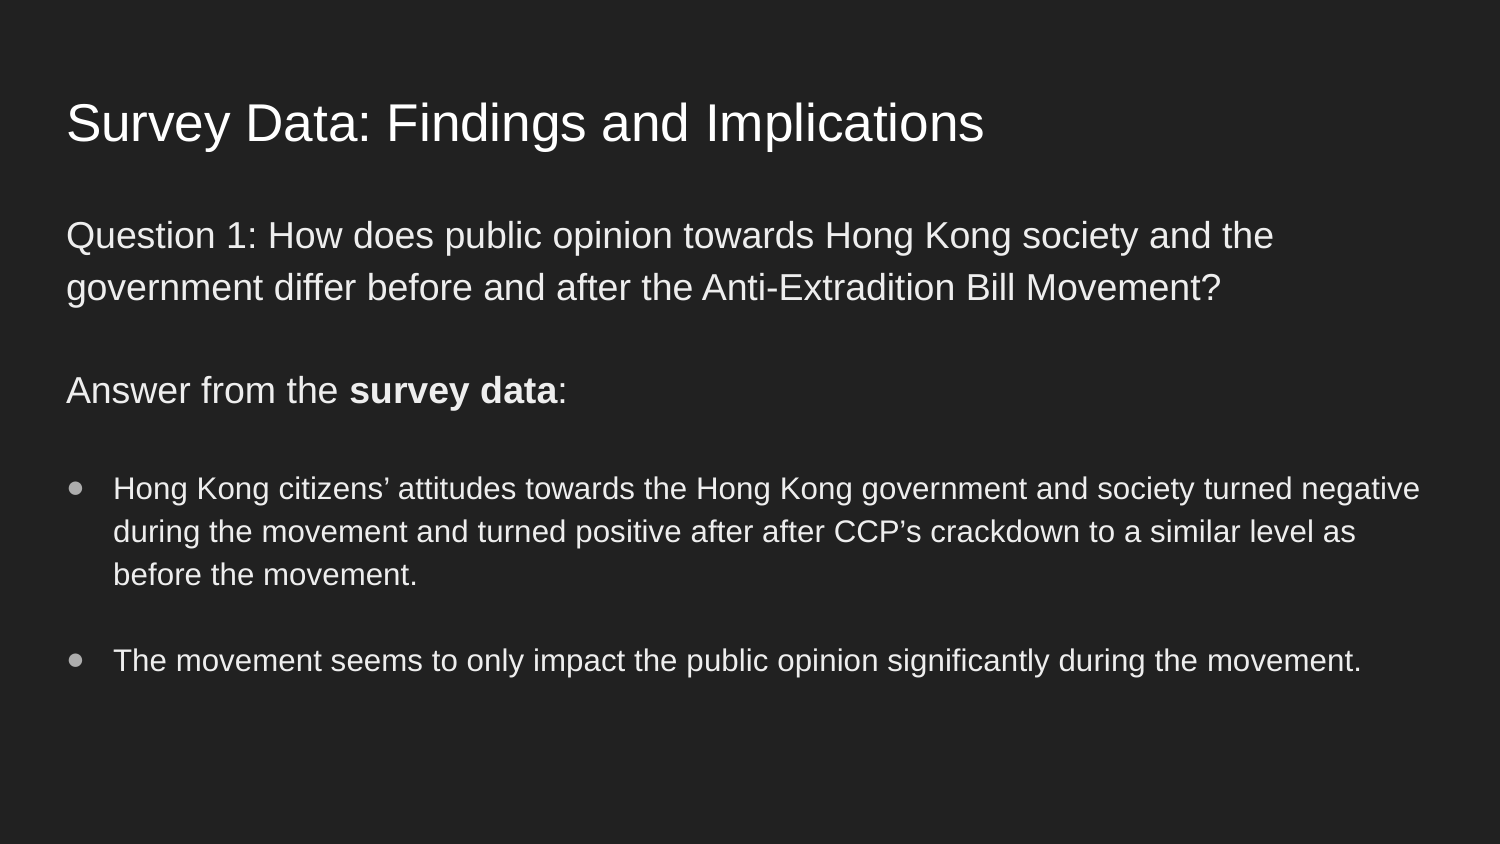

# Survey Data: Findings and Implications
Question 1: How does public opinion towards Hong Kong society and the government differ before and after the Anti-Extradition Bill Movement?

Answer from the survey data:

Hong Kong citizens’ attitudes towards the Hong Kong government and society turned negative during the movement and turned positive after after CCP’s crackdown to a similar level as before the movement.

The movement seems to only impact the public opinion significantly during the movement.